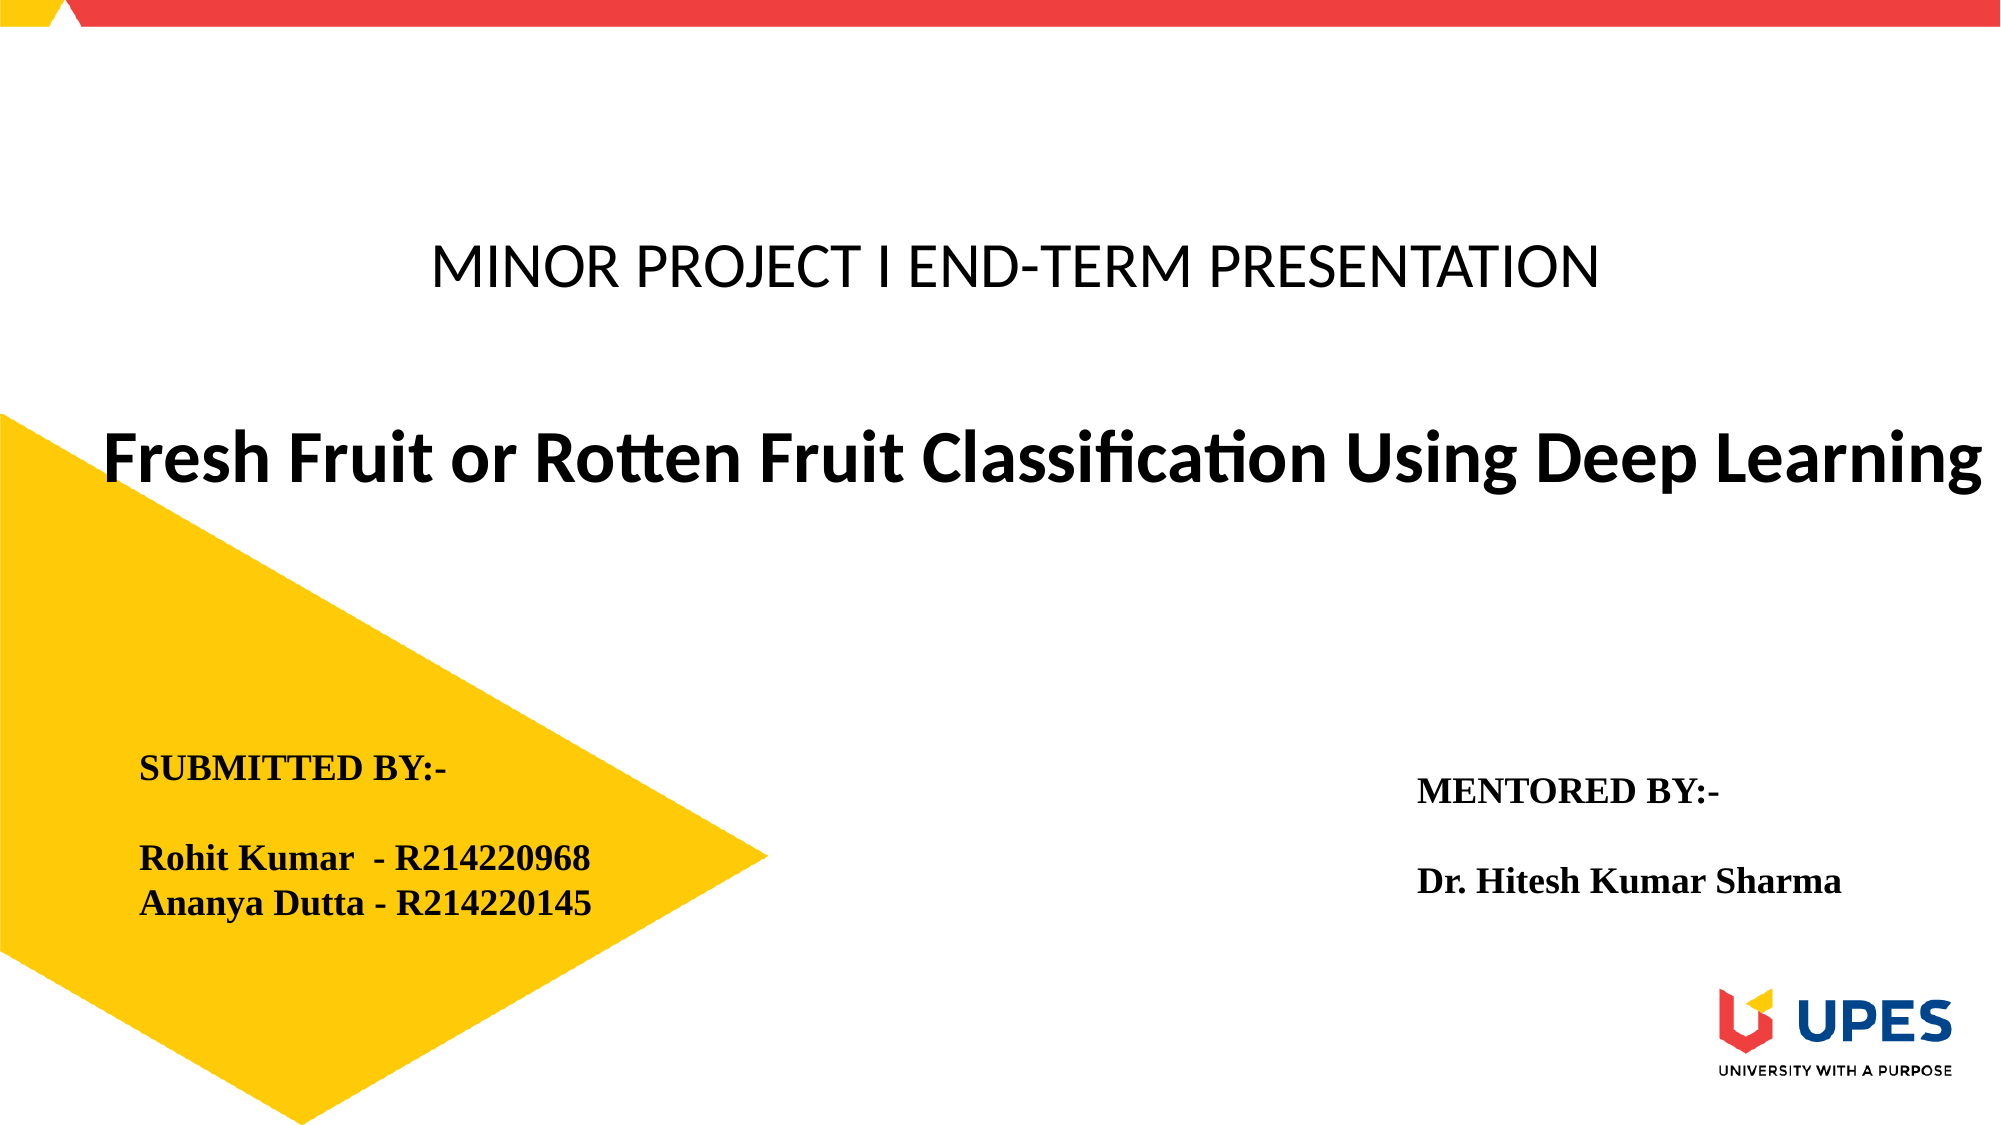

MINOR PROJECT I END-TERM PRESENTATION
# Fresh Fruit or Rotten Fruit Classification Using Deep Learning
SUBMITTED BY:-

Rohit Kumar  - R214220968
Ananya Dutta - R214220145
MENTORED BY:-

Dr. Hitesh Kumar Sharma